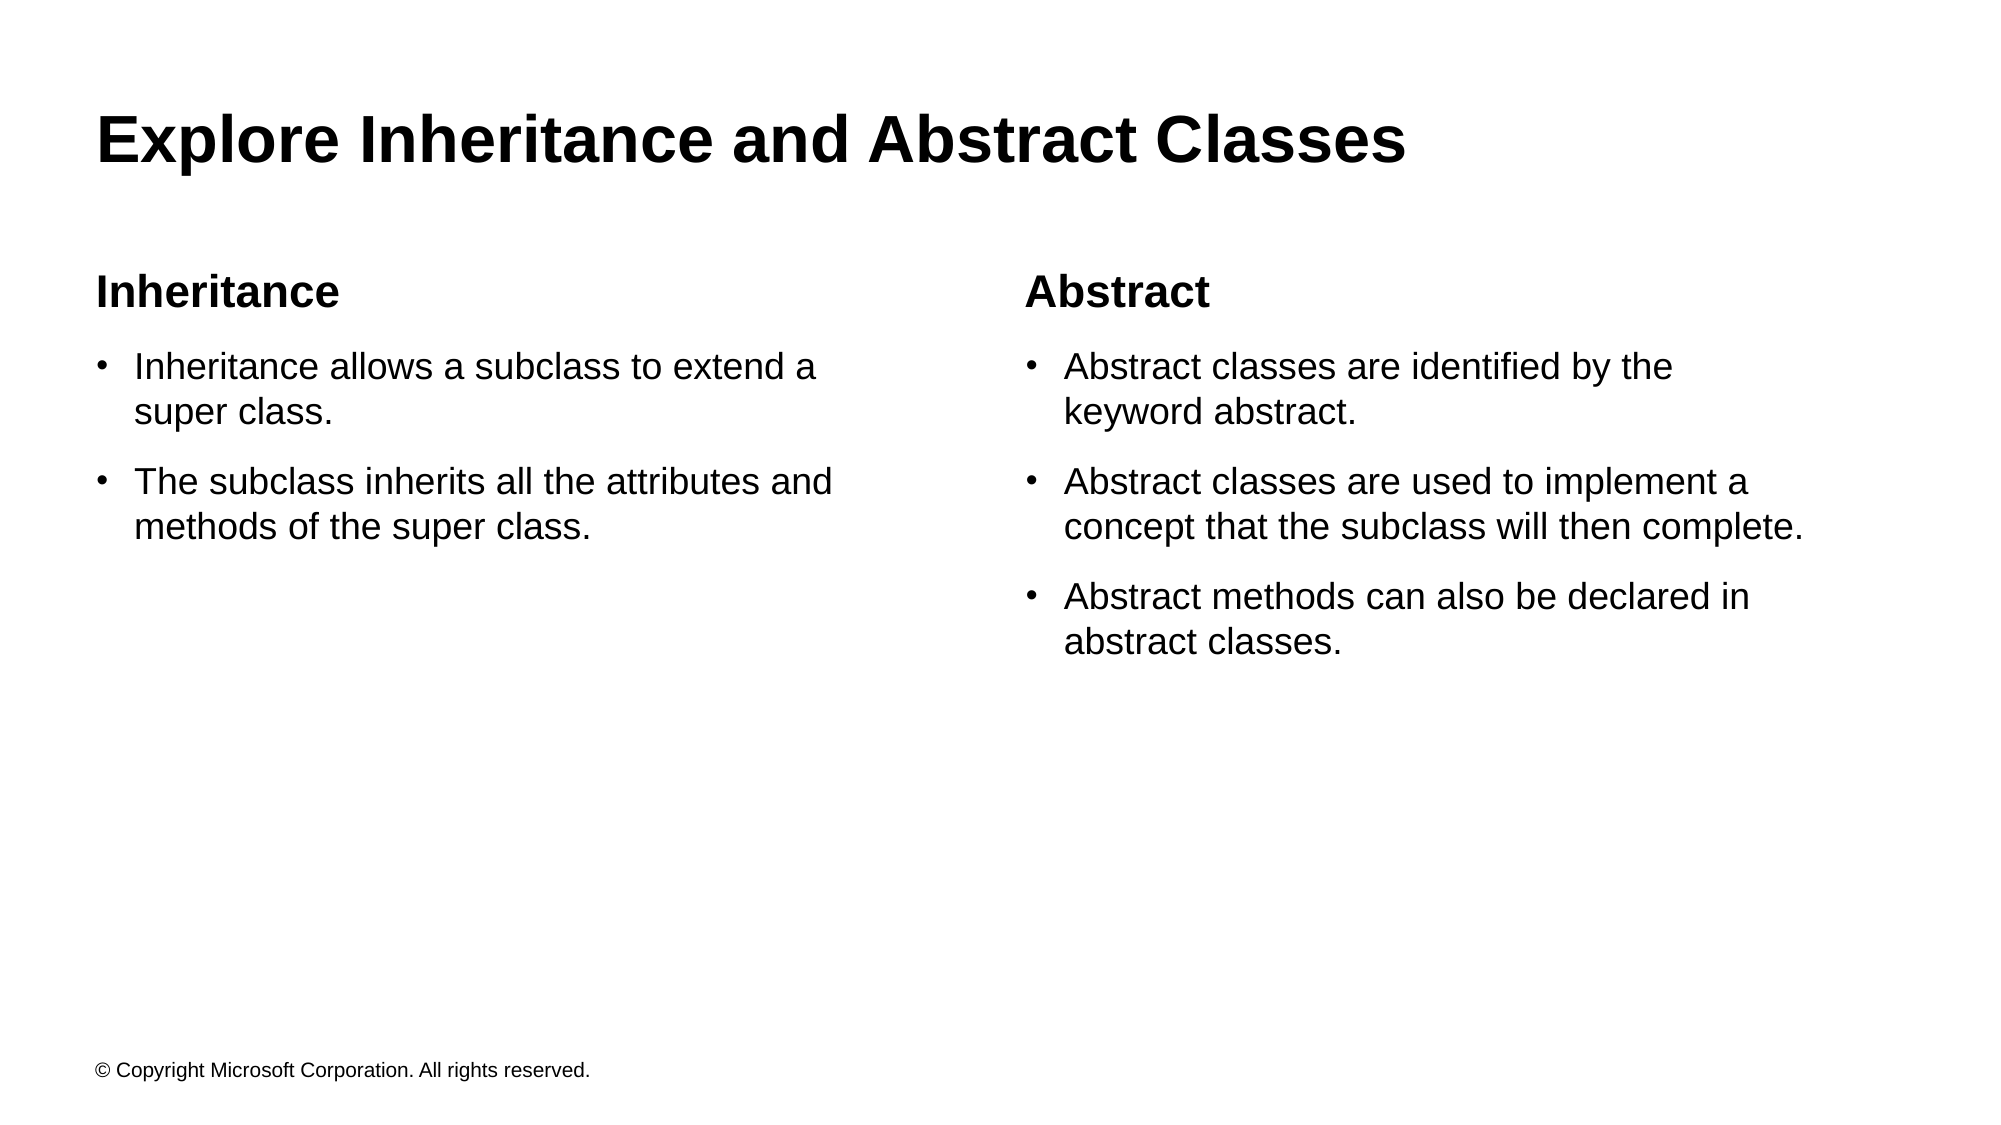

# Explore Inheritance and Abstract Classes
Inheritance
Abstract
Inheritance allows a subclass to extend a
super class.
The subclass inherits all the attributes and methods of the super class.
Abstract classes are identified by the
keyword abstract.
Abstract classes are used to implement a concept that the subclass will then complete.
Abstract methods can also be declared in abstract classes.